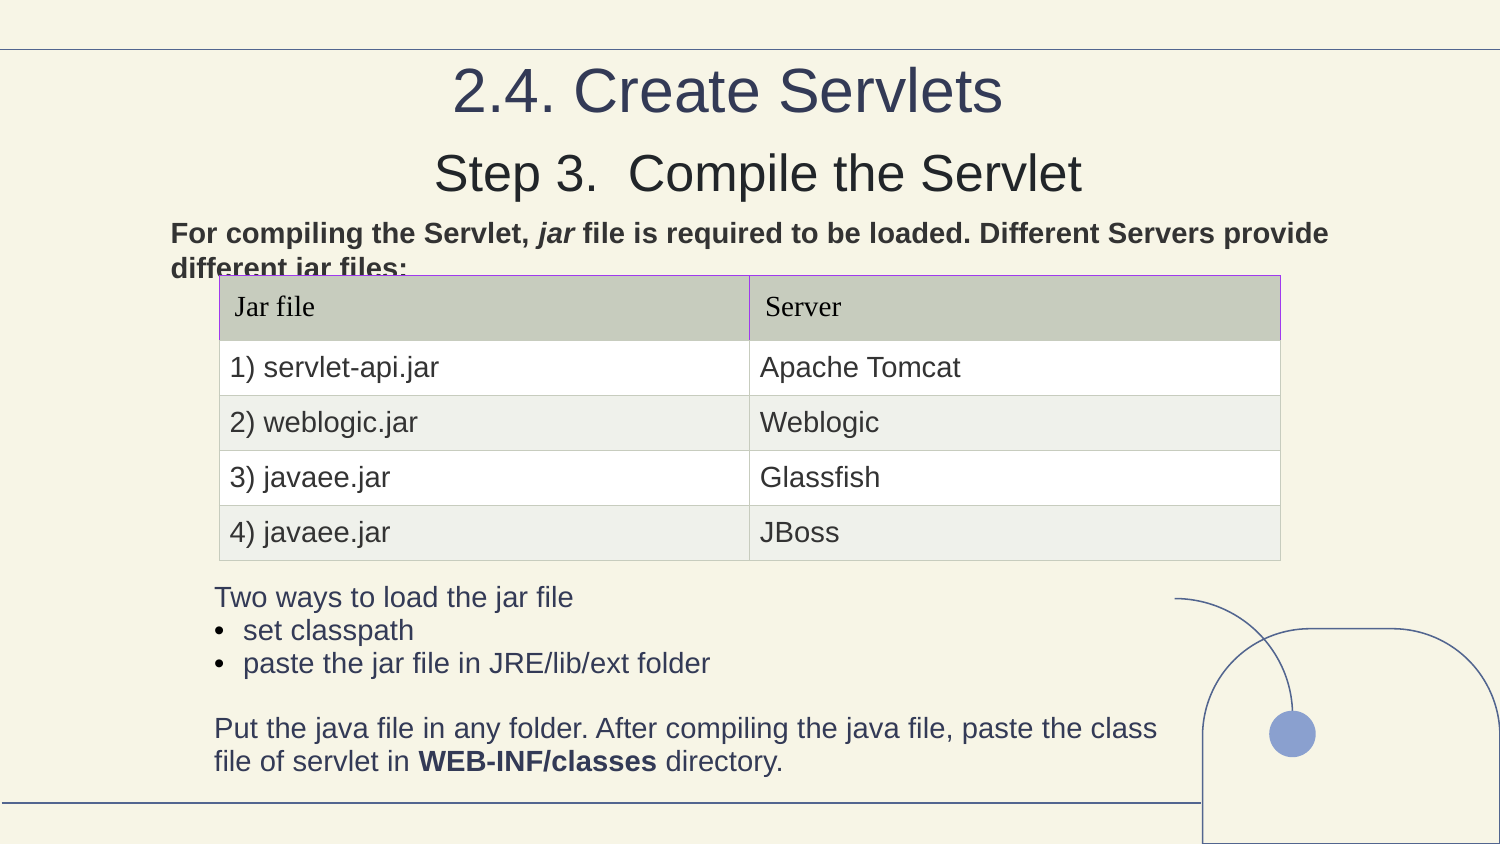

# 2.4. Create Servlets
Step 3.  Compile the Servlet
For compiling the Servlet, jar file is required to be loaded. Different Servers provide different jar files:
| Jar file | Server |
| --- | --- |
| 1) servlet-api.jar | Apache Tomcat |
| 2) weblogic.jar | Weblogic |
| 3) javaee.jar | Glassfish |
| 4) javaee.jar | JBoss |
| Two ways to load the jar file set classpath paste the jar file in JRE/lib/ext folder Put the java file in any folder. After compiling the java file, paste the class file of servlet in WEB-INF/classes directory. |
| --- |
|  |